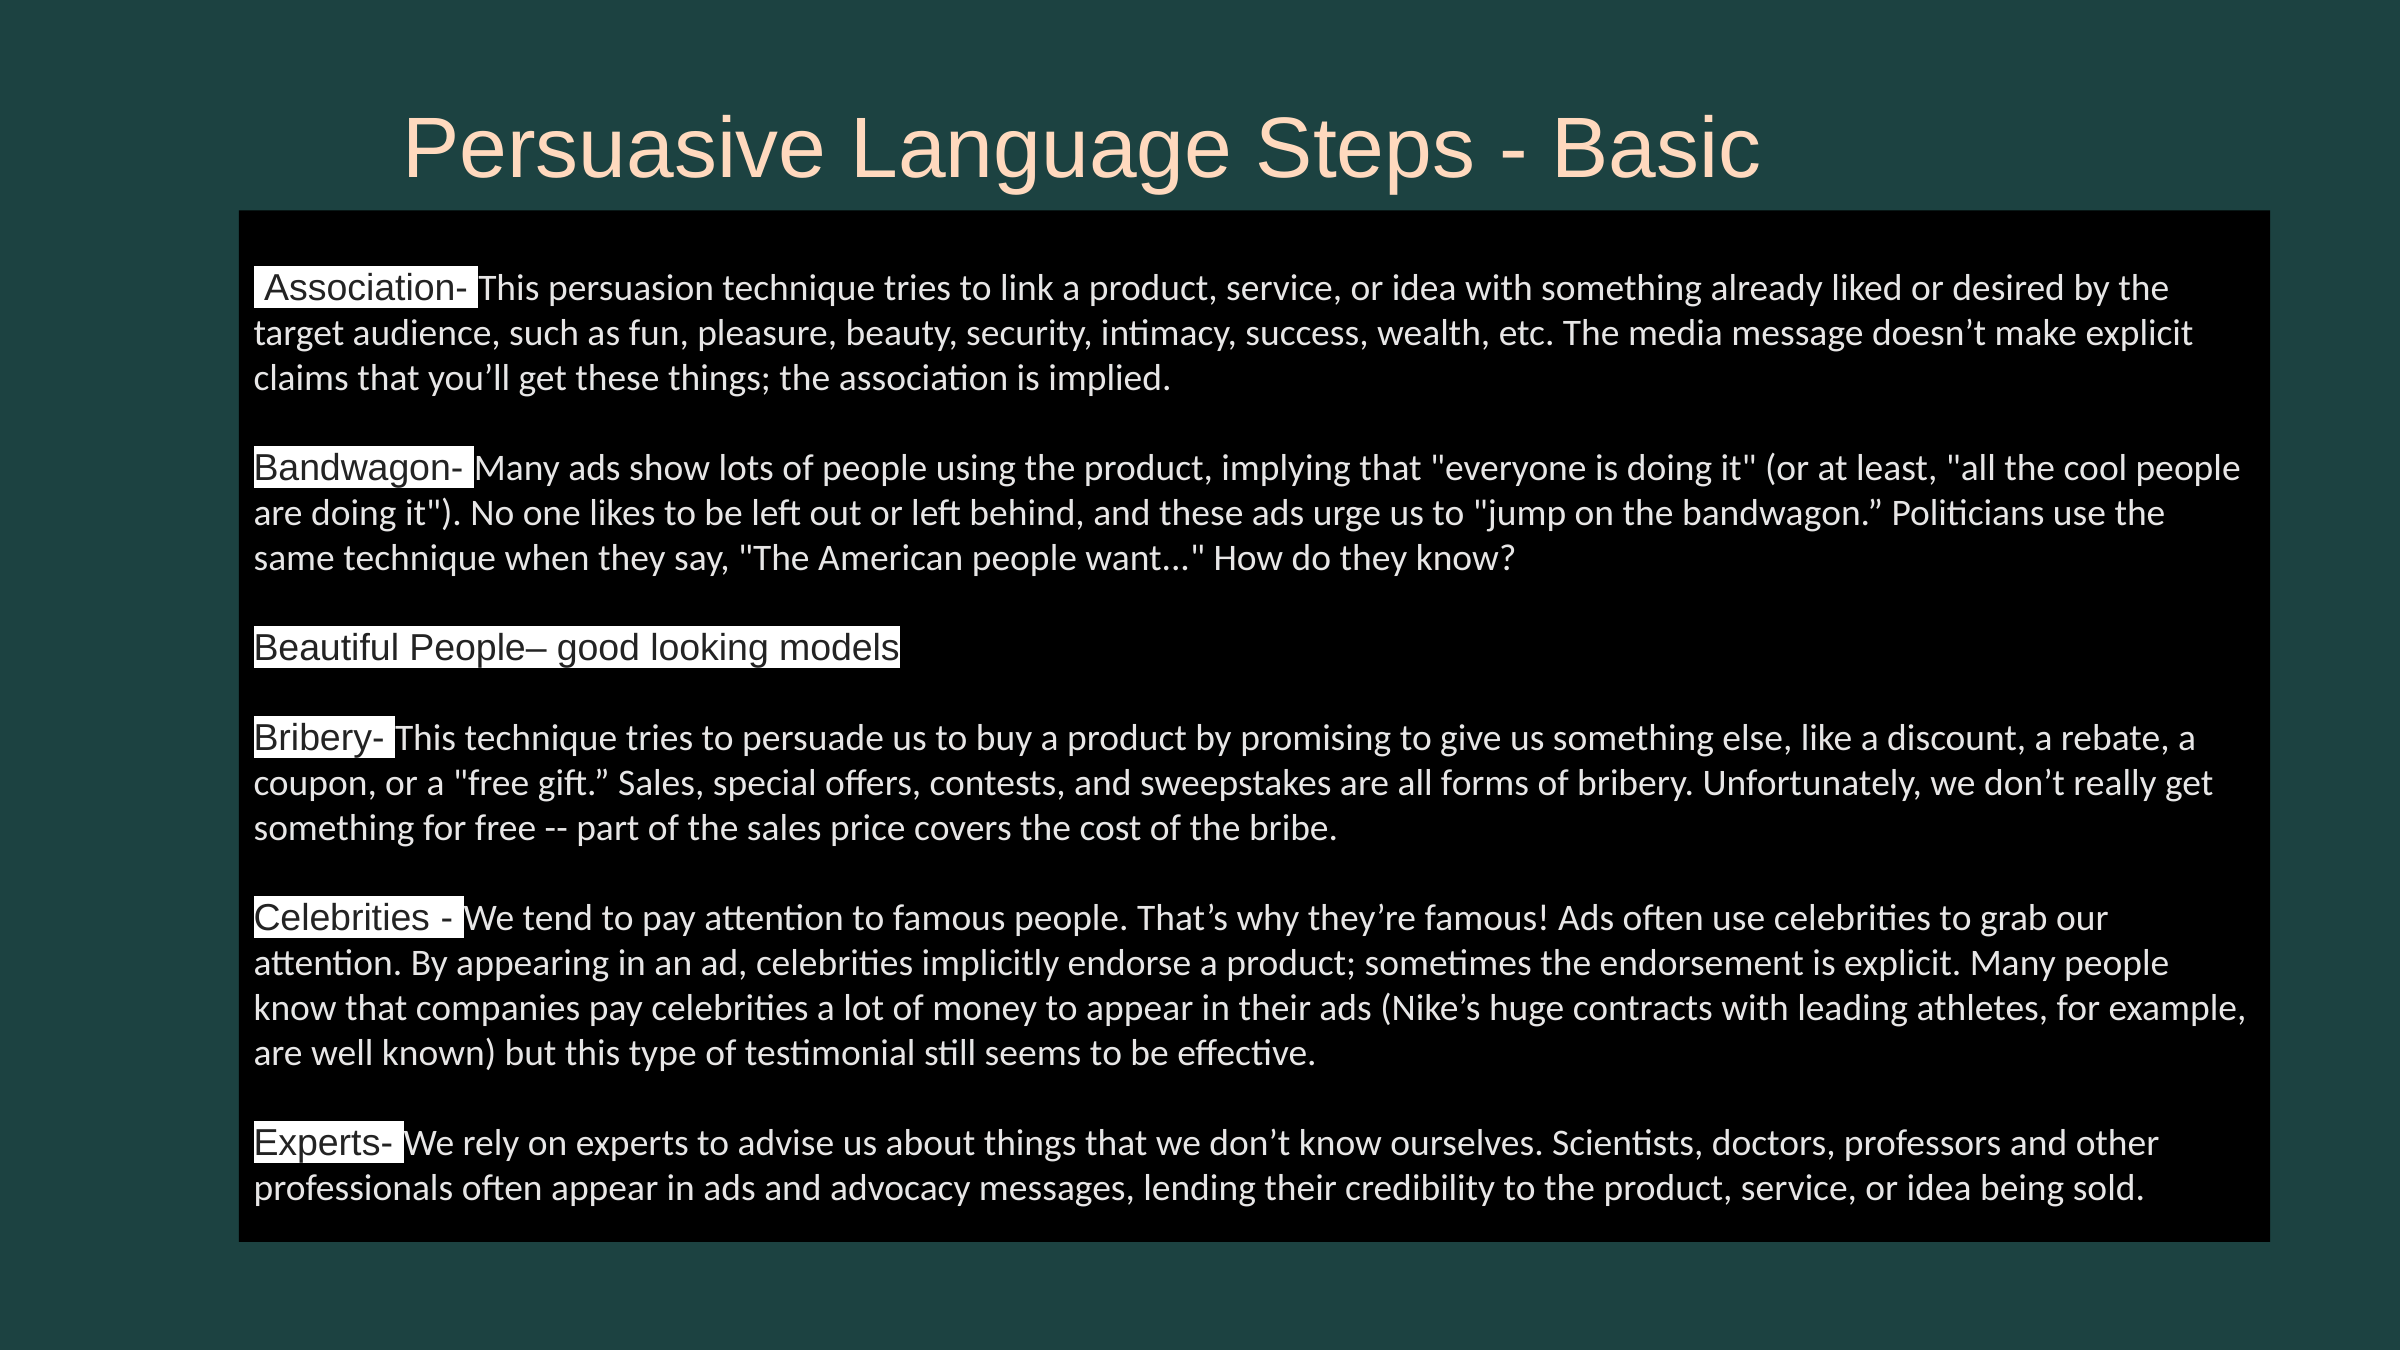

Persuasive Language Steps - Basic

 Association- This persuasion technique tries to link a product, service, or idea with something already liked or desired by the target audience, such as fun, pleasure, beauty, security, intimacy, success, wealth, etc. The media message doesn’t make explicit claims that you’ll get these things; the association is implied.

Bandwagon- Many ads show lots of people using the product, implying that "everyone is doing it" (or at least, "all the cool people are doing it"). No one likes to be left out or left behind, and these ads urge us to "jump on the bandwagon.” Politicians use the same technique when they say, "The American people want..." How do they know?

Beautiful People– good looking models

Bribery- This technique tries to persuade us to buy a product by promising to give us something else, like a discount, a rebate, a coupon, or a "free gift.” Sales, special offers, contests, and sweepstakes are all forms of bribery. Unfortunately, we don’t really get something for free -- part of the sales price covers the cost of the bribe.

Celebrities - We tend to pay attention to famous people. That’s why they’re famous! Ads often use celebrities to grab our attention. By appearing in an ad, celebrities implicitly endorse a product; sometimes the endorsement is explicit. Many people know that companies pay celebrities a lot of money to appear in their ads (Nike’s huge contracts with leading athletes, for example, are well known) but this type of testimonial still seems to be effective.

Experts- We rely on experts to advise us about things that we don’t know ourselves. Scientists, doctors, professors and other professionals often appear in ads and advocacy messages, lending their credibility to the product, service, or idea being sold.